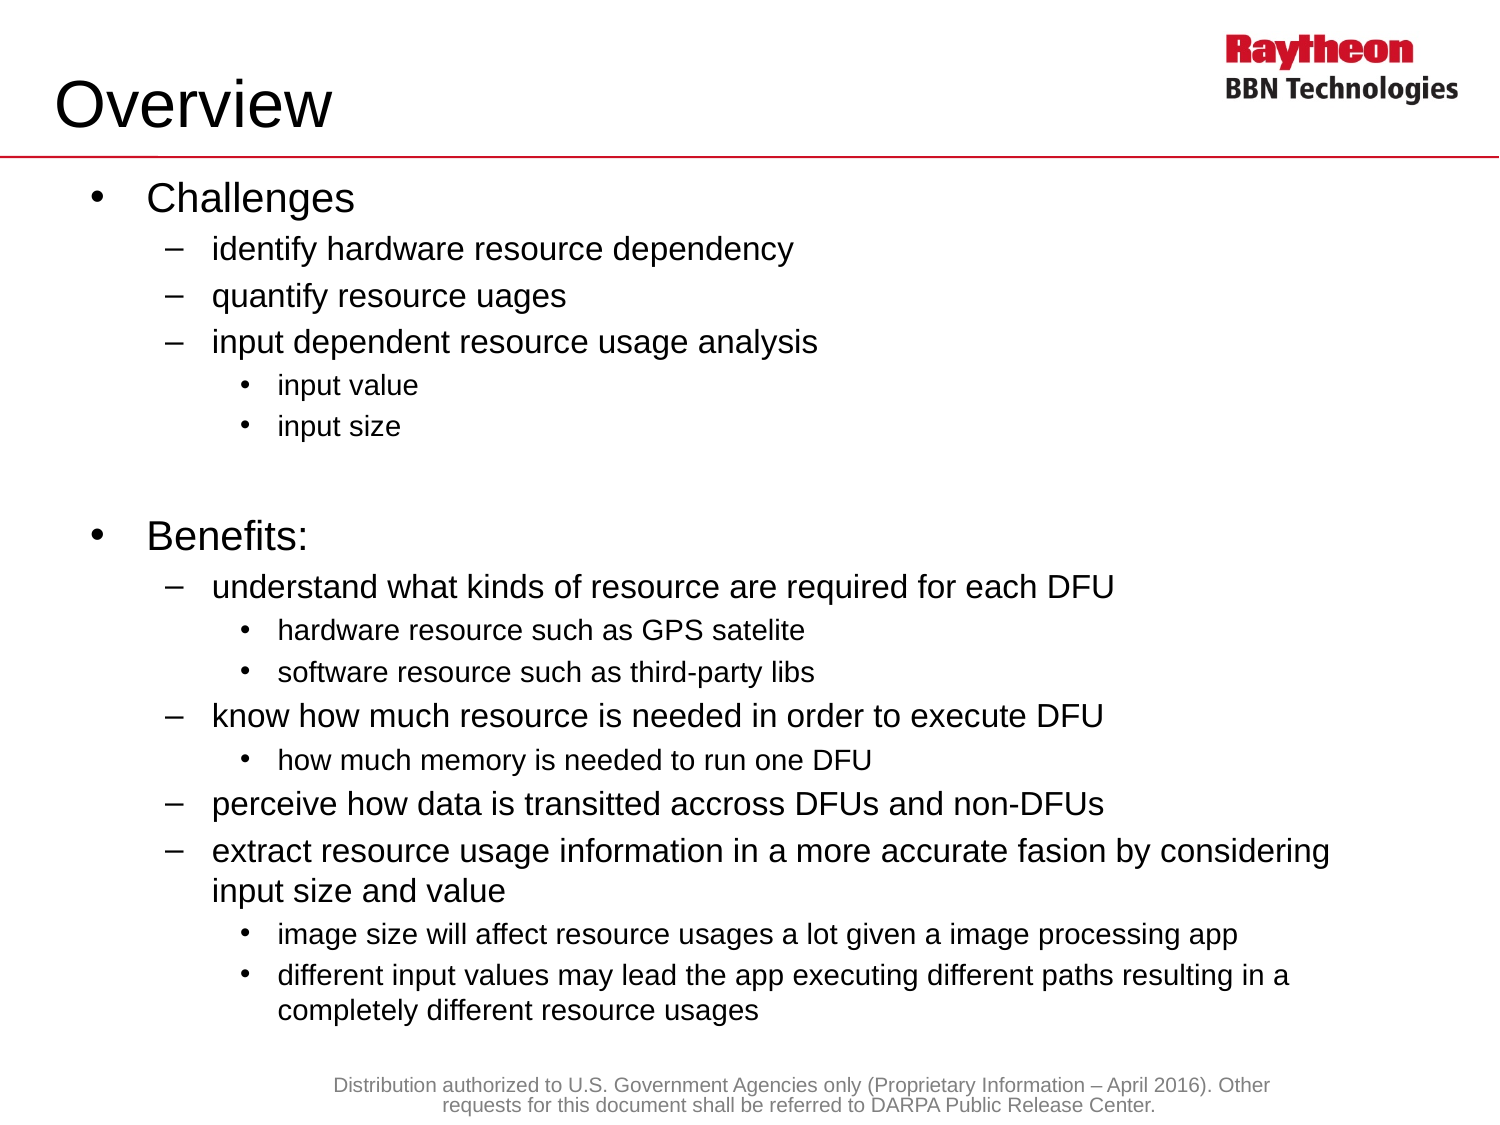

# Overview
Challenges
identify hardware resource dependency
quantify resource uages
input dependent resource usage analysis
input value
input size

Benefits:
understand what kinds of resource are required for each DFU
hardware resource such as GPS satelite
software resource such as third-party libs
know how much resource is needed in order to execute DFU
how much memory is needed to run one DFU
perceive how data is transitted accross DFUs and non-DFUs
extract resource usage information in a more accurate fasion by considering input size and value
image size will affect resource usages a lot given a image processing app
different input values may lead the app executing different paths resulting in a completely different resource usages